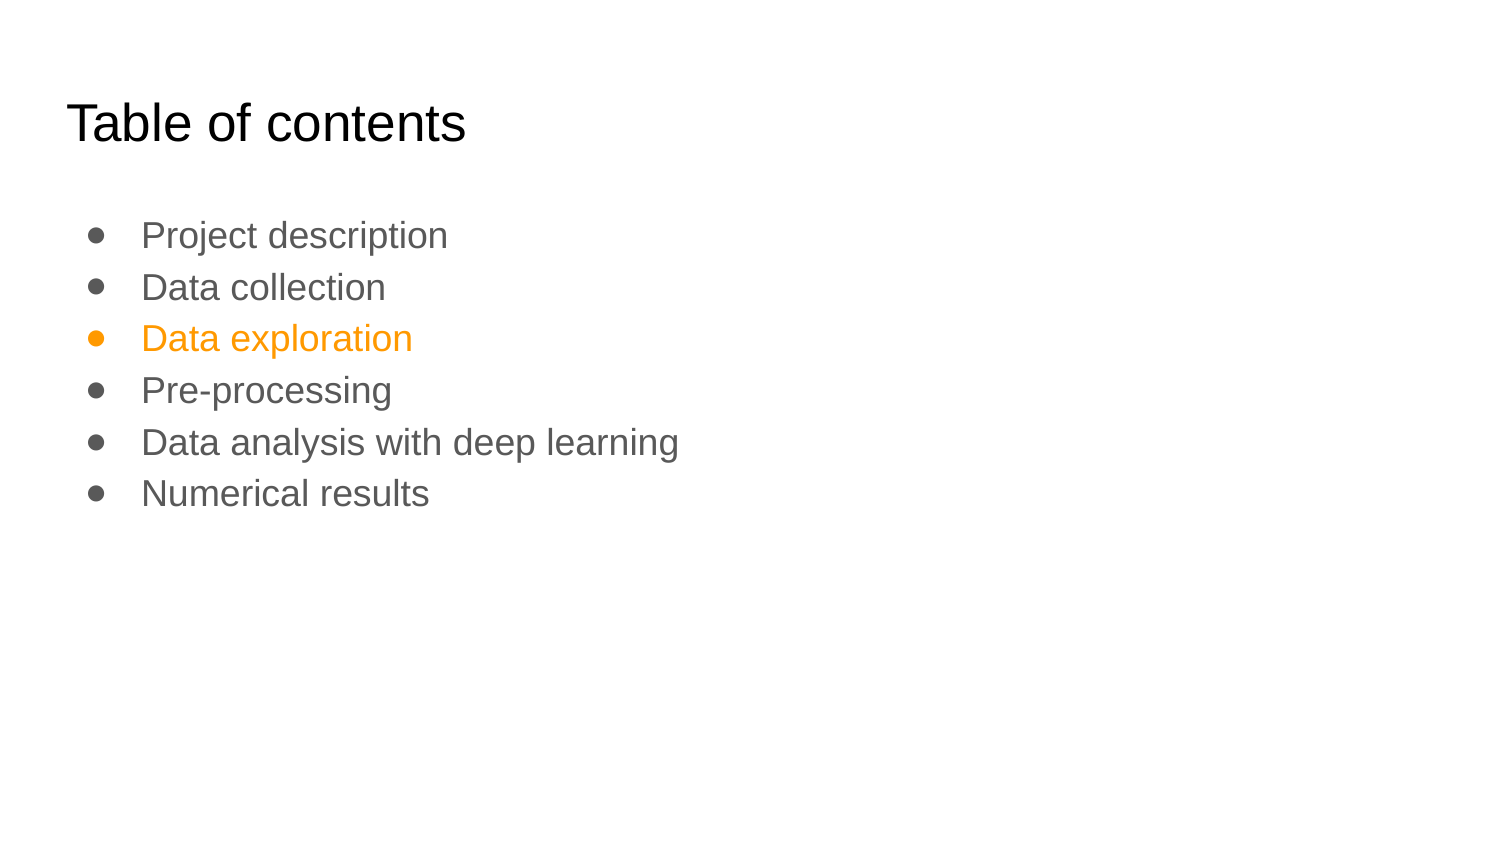

# Table of contents
Project description
Data collection
Data exploration
Pre-processing
Data analysis with deep learning
Numerical results